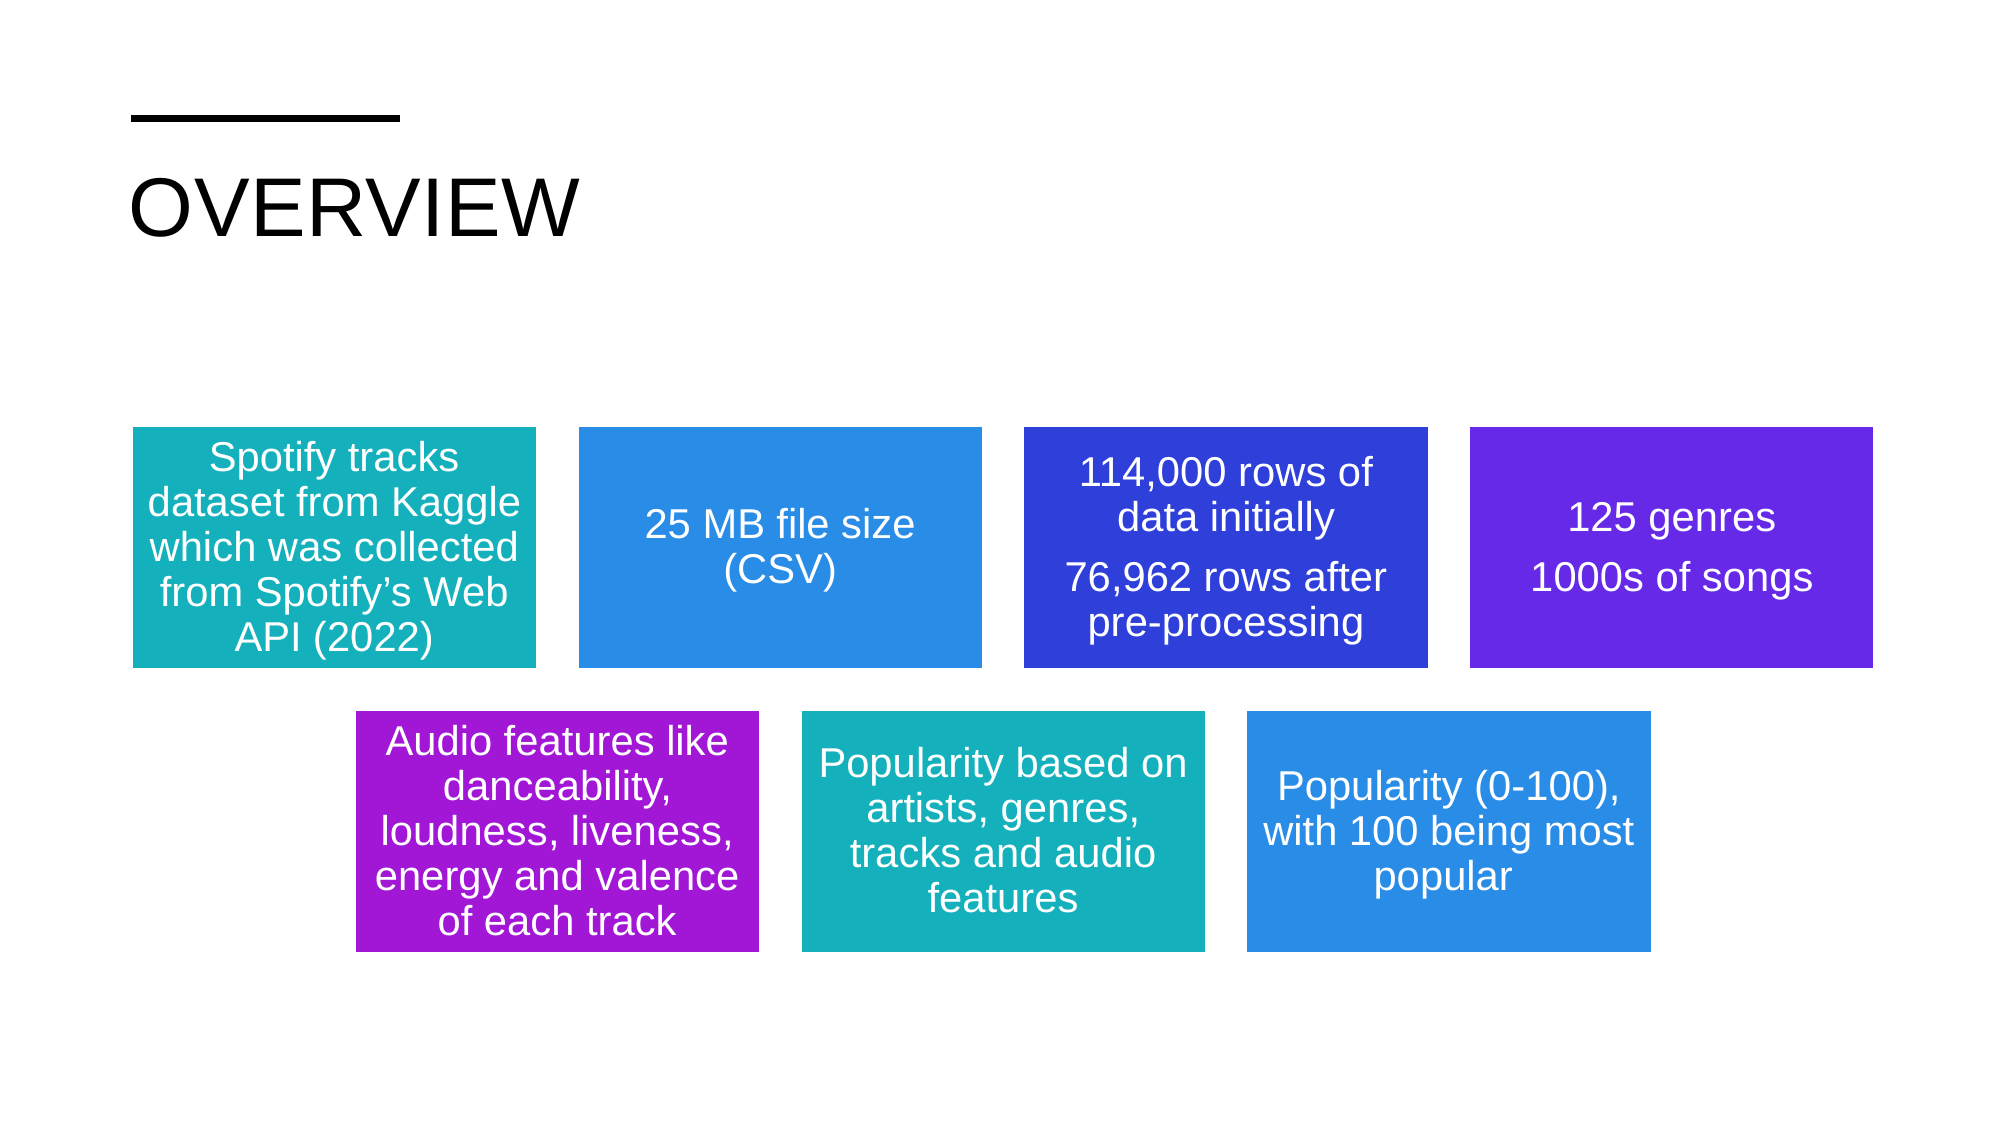

# Overview
Spotify tracks dataset from Kaggle which was collected from Spotify’s Web API (2022)
25 MB file size (CSV)
114,000 rows of data initially
76,962 rows after pre-processing
125 genres
1000s of songs
Audio features like danceability, loudness, liveness, energy and valence of each track
Popularity based on artists, genres, tracks and audio features
Popularity (0-100), with 100 being most popular